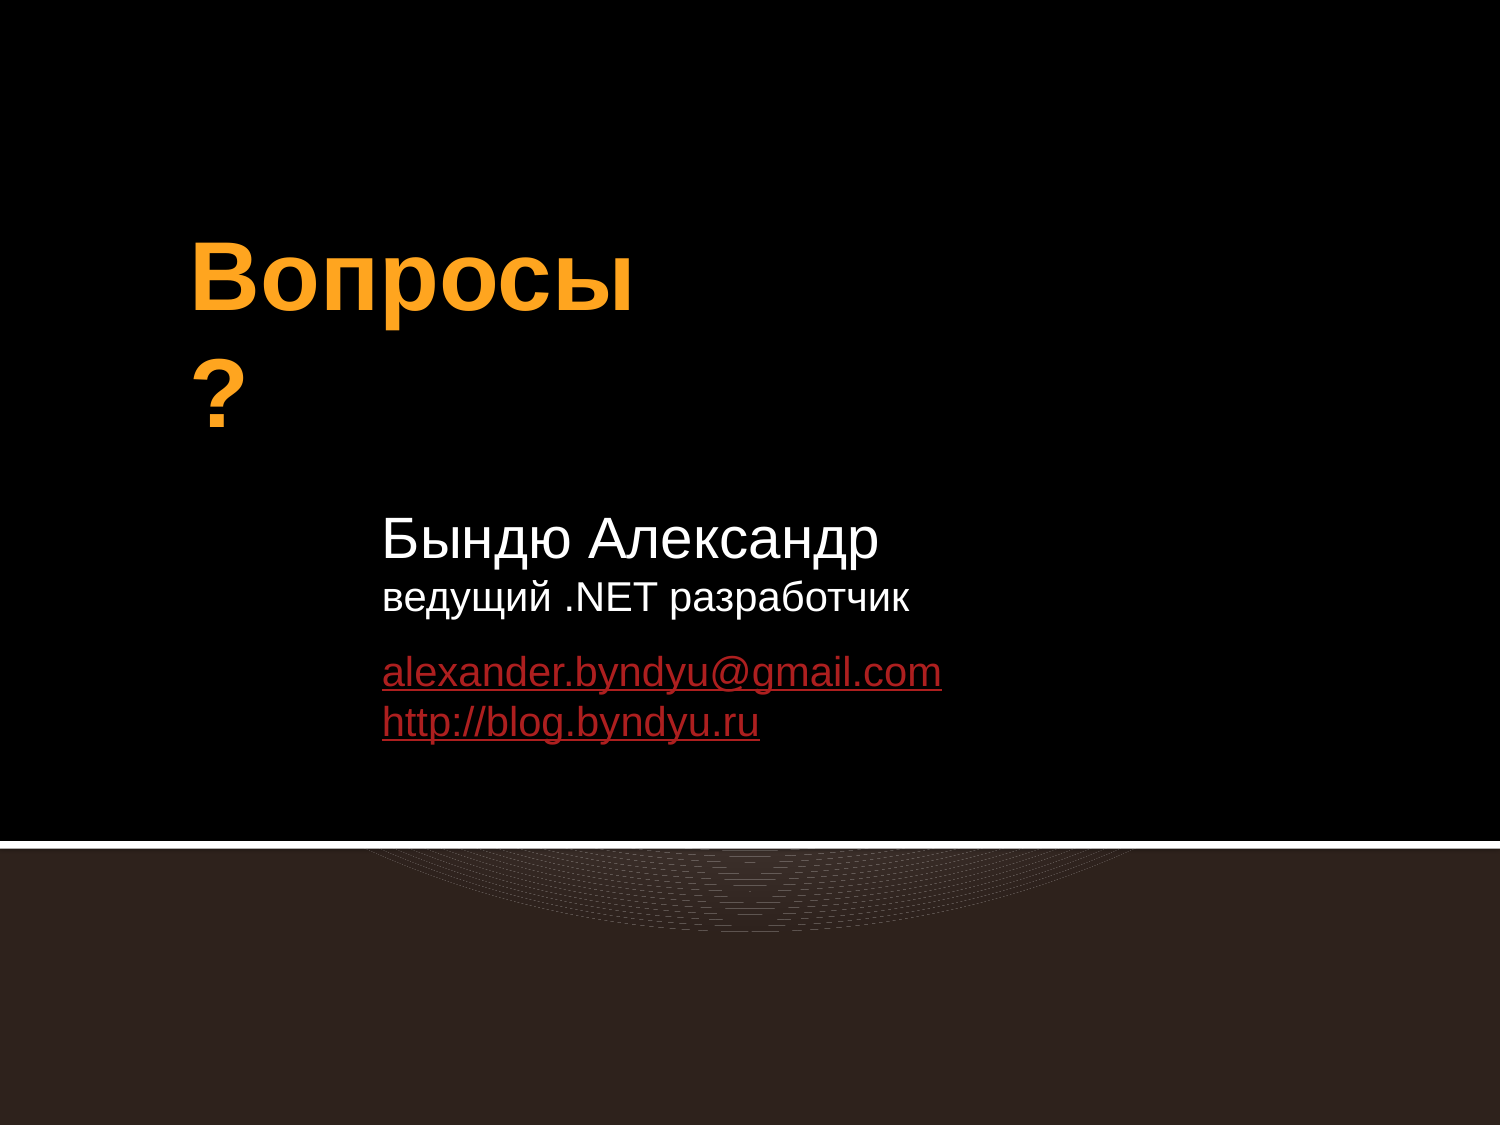

# Вопросы?
Бындю Александр
ведущий .NET разработчик

alexander.byndyu@gmail.com
http://blog.byndyu.ru